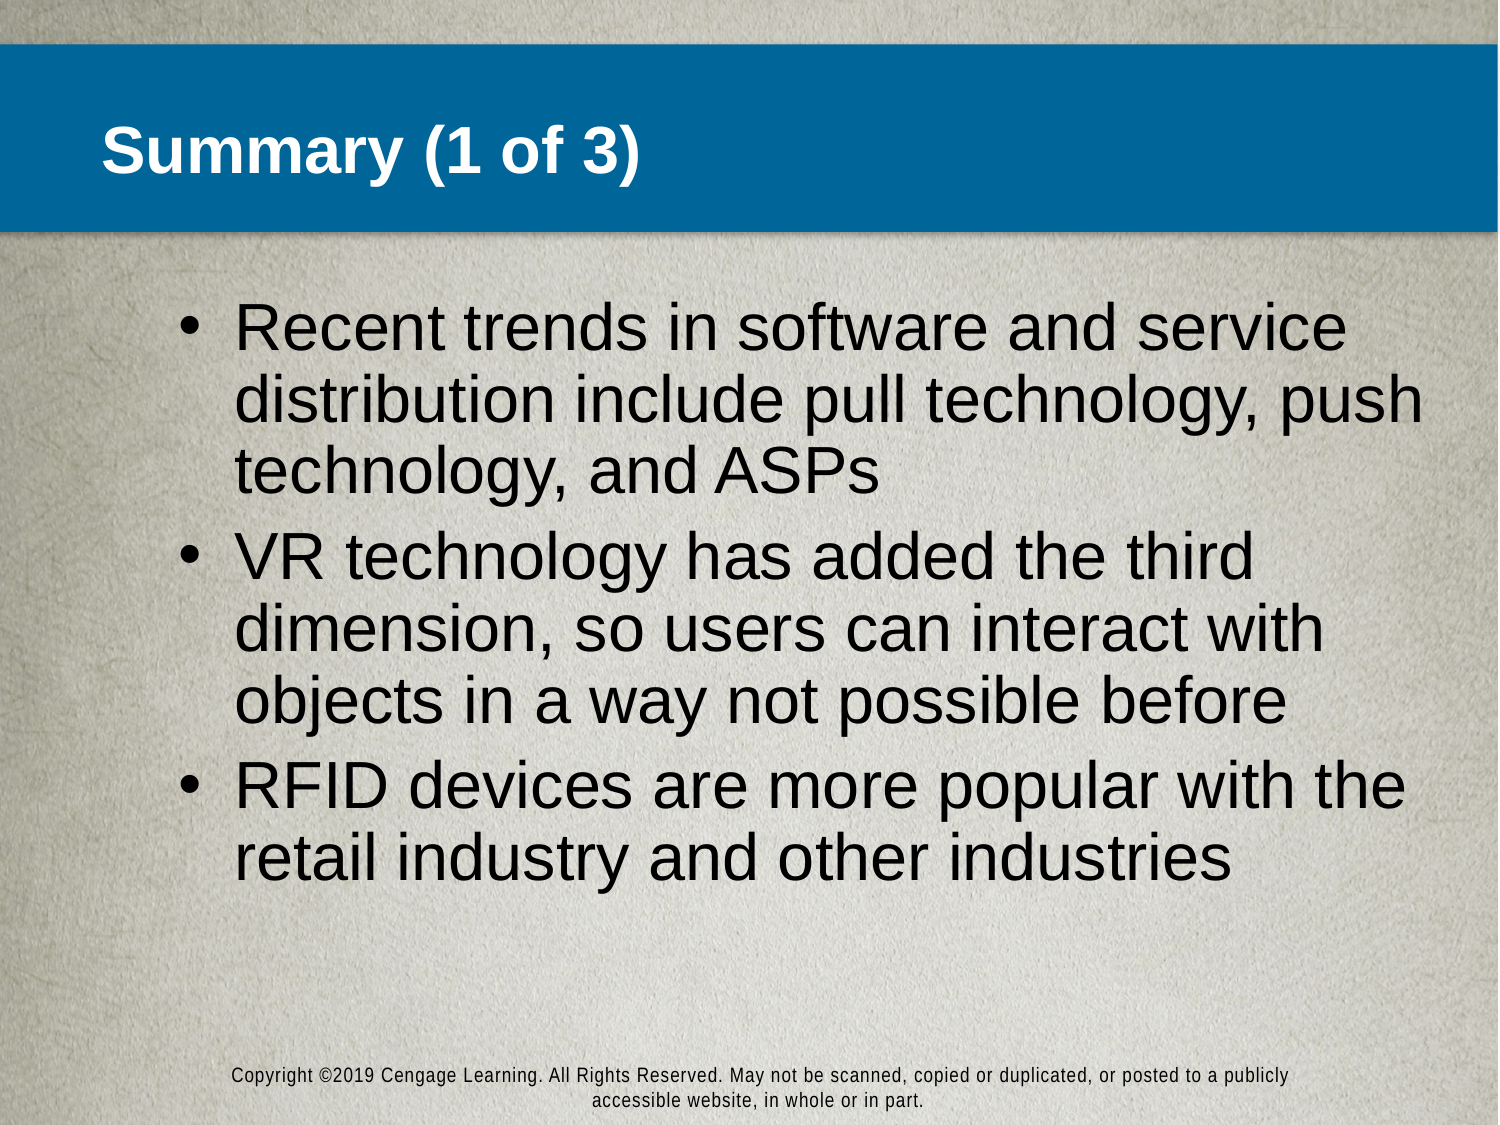

# Summary (1 of 3)
Recent trends in software and service distribution include pull technology, push technology, and ASPs
VR technology has added the third dimension, so users can interact with objects in a way not possible before
RFID devices are more popular with the retail industry and other industries